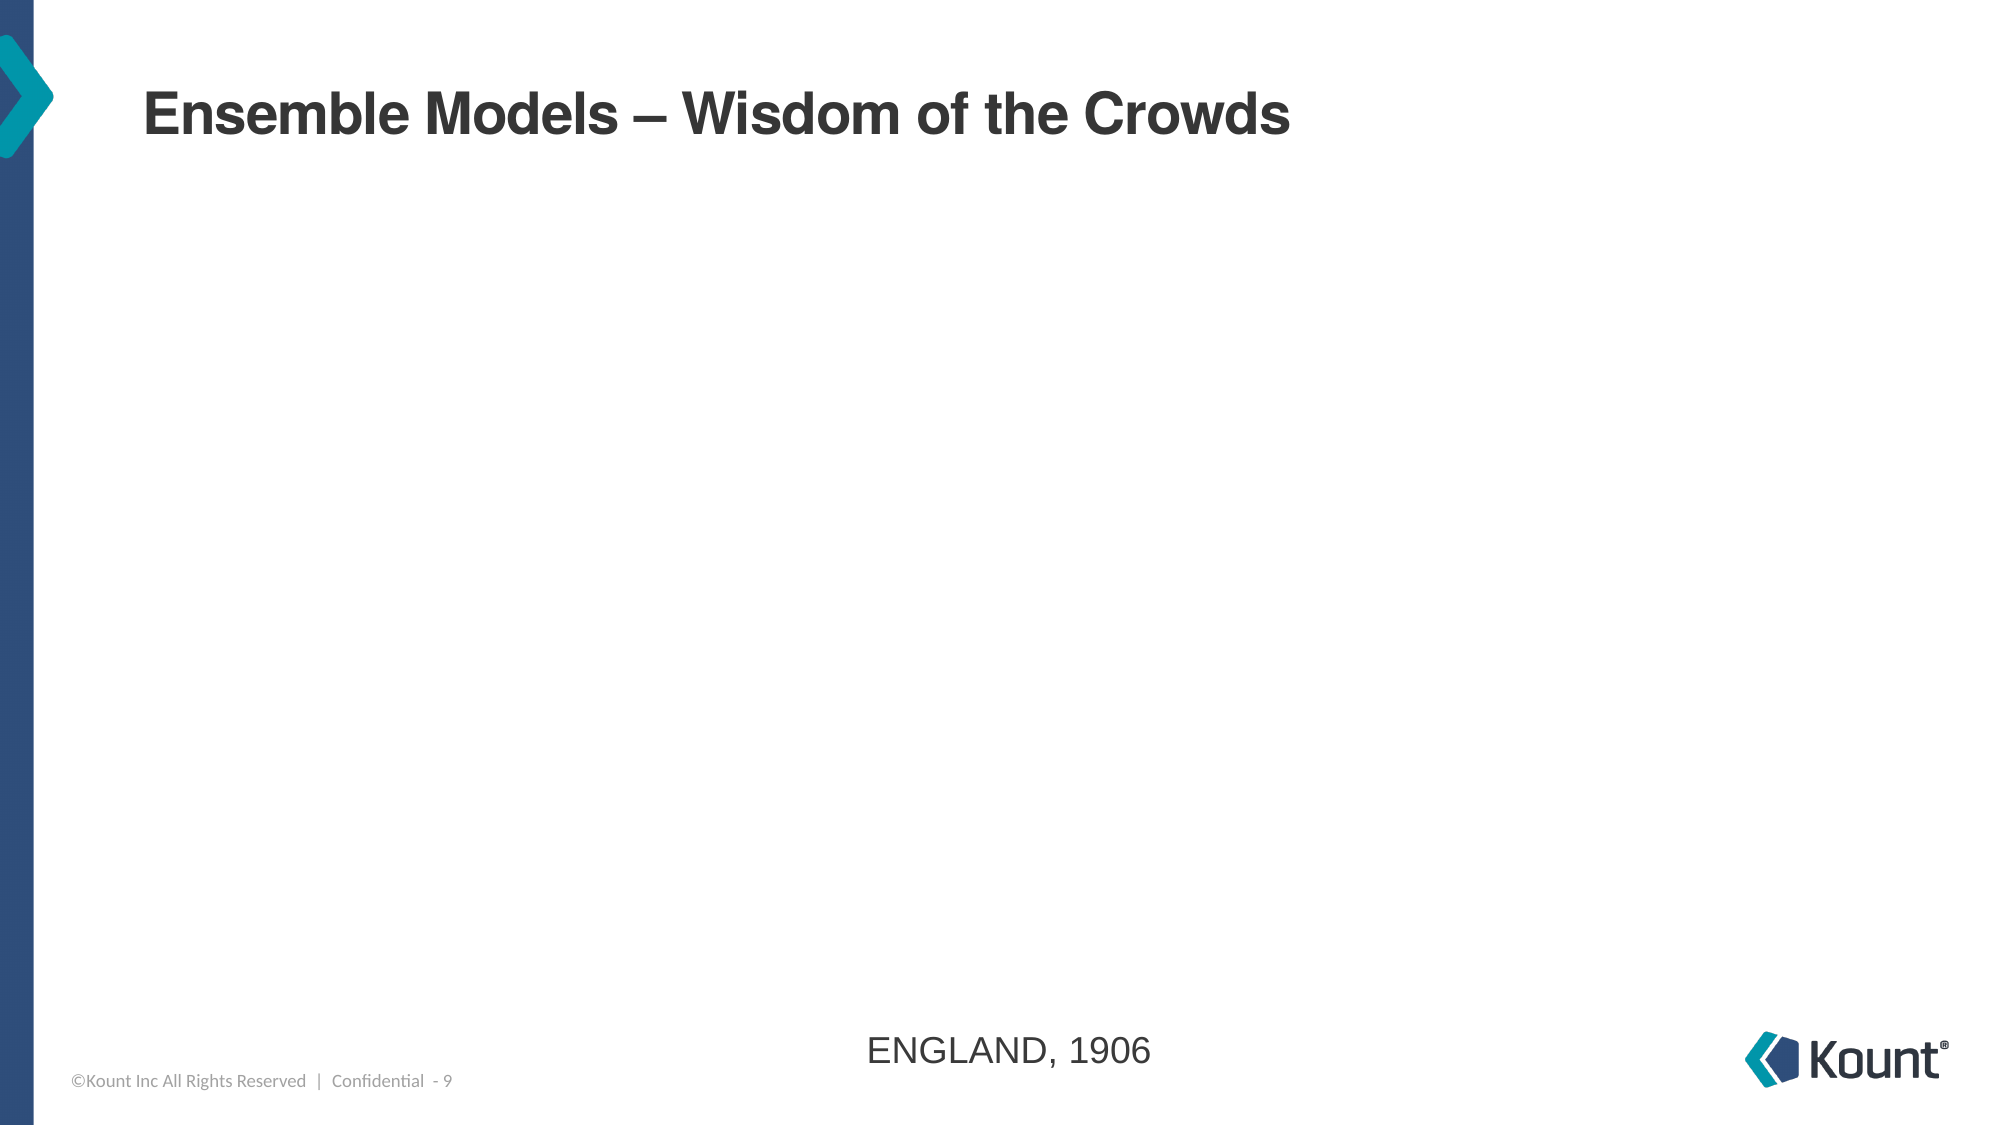

# Ensemble Models – Wisdom of the Crowds
ENGLAND, 1906